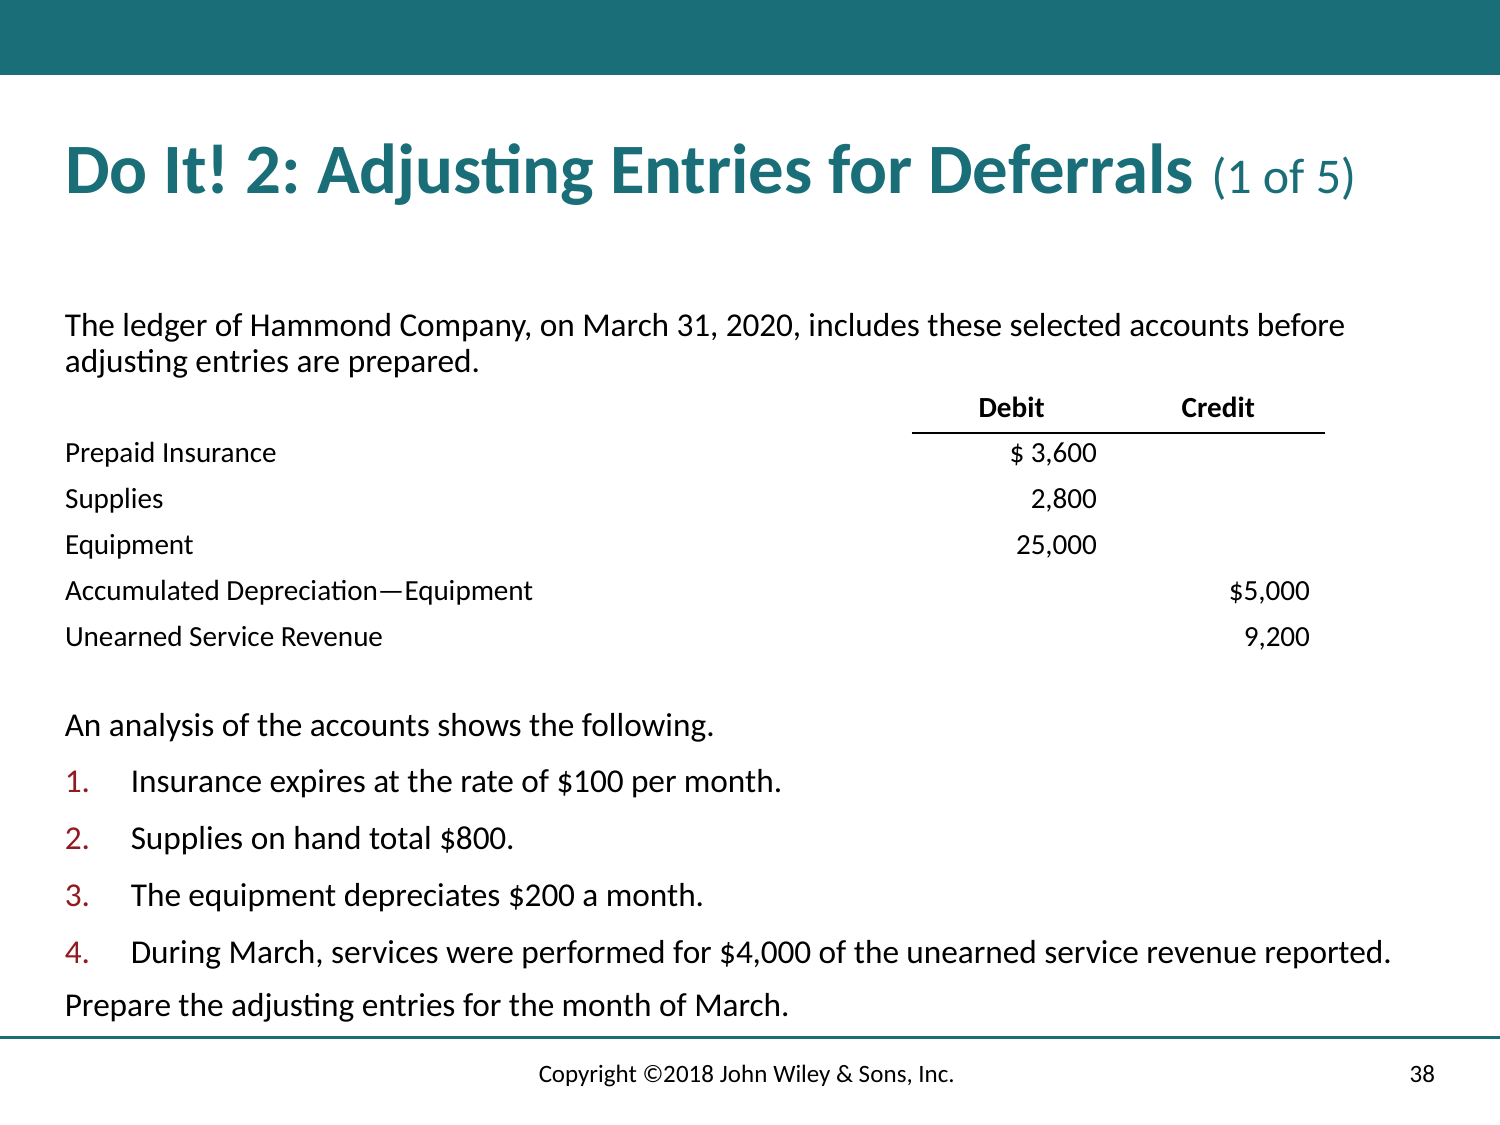

# Do It! 2: Adjusting Entries for Deferrals (1 of 5)
The ledger of Hammond Company, on March 31, 2020, includes these selected accounts before adjusting entries are prepared.
|  | Debit | Credit |
| --- | --- | --- |
| Prepaid Insurance | $ 3,600 |  |
| Supplies | 2,800 |  |
| Equipment | 25,000 |  |
| Accumulated Depreciation—Equipment |  | $5,000 |
| Unearned Service Revenue |  | 9,200 |
An analysis of the accounts shows the following.
Insurance expires at the rate of $100 per month.
Supplies on hand total $800.
The equipment depreciates $200 a month.
During March, services were performed for $4,000 of the unearned service revenue reported.
Prepare the adjusting entries for the month of March.
Copyright ©2018 John Wiley & Sons, Inc.
38